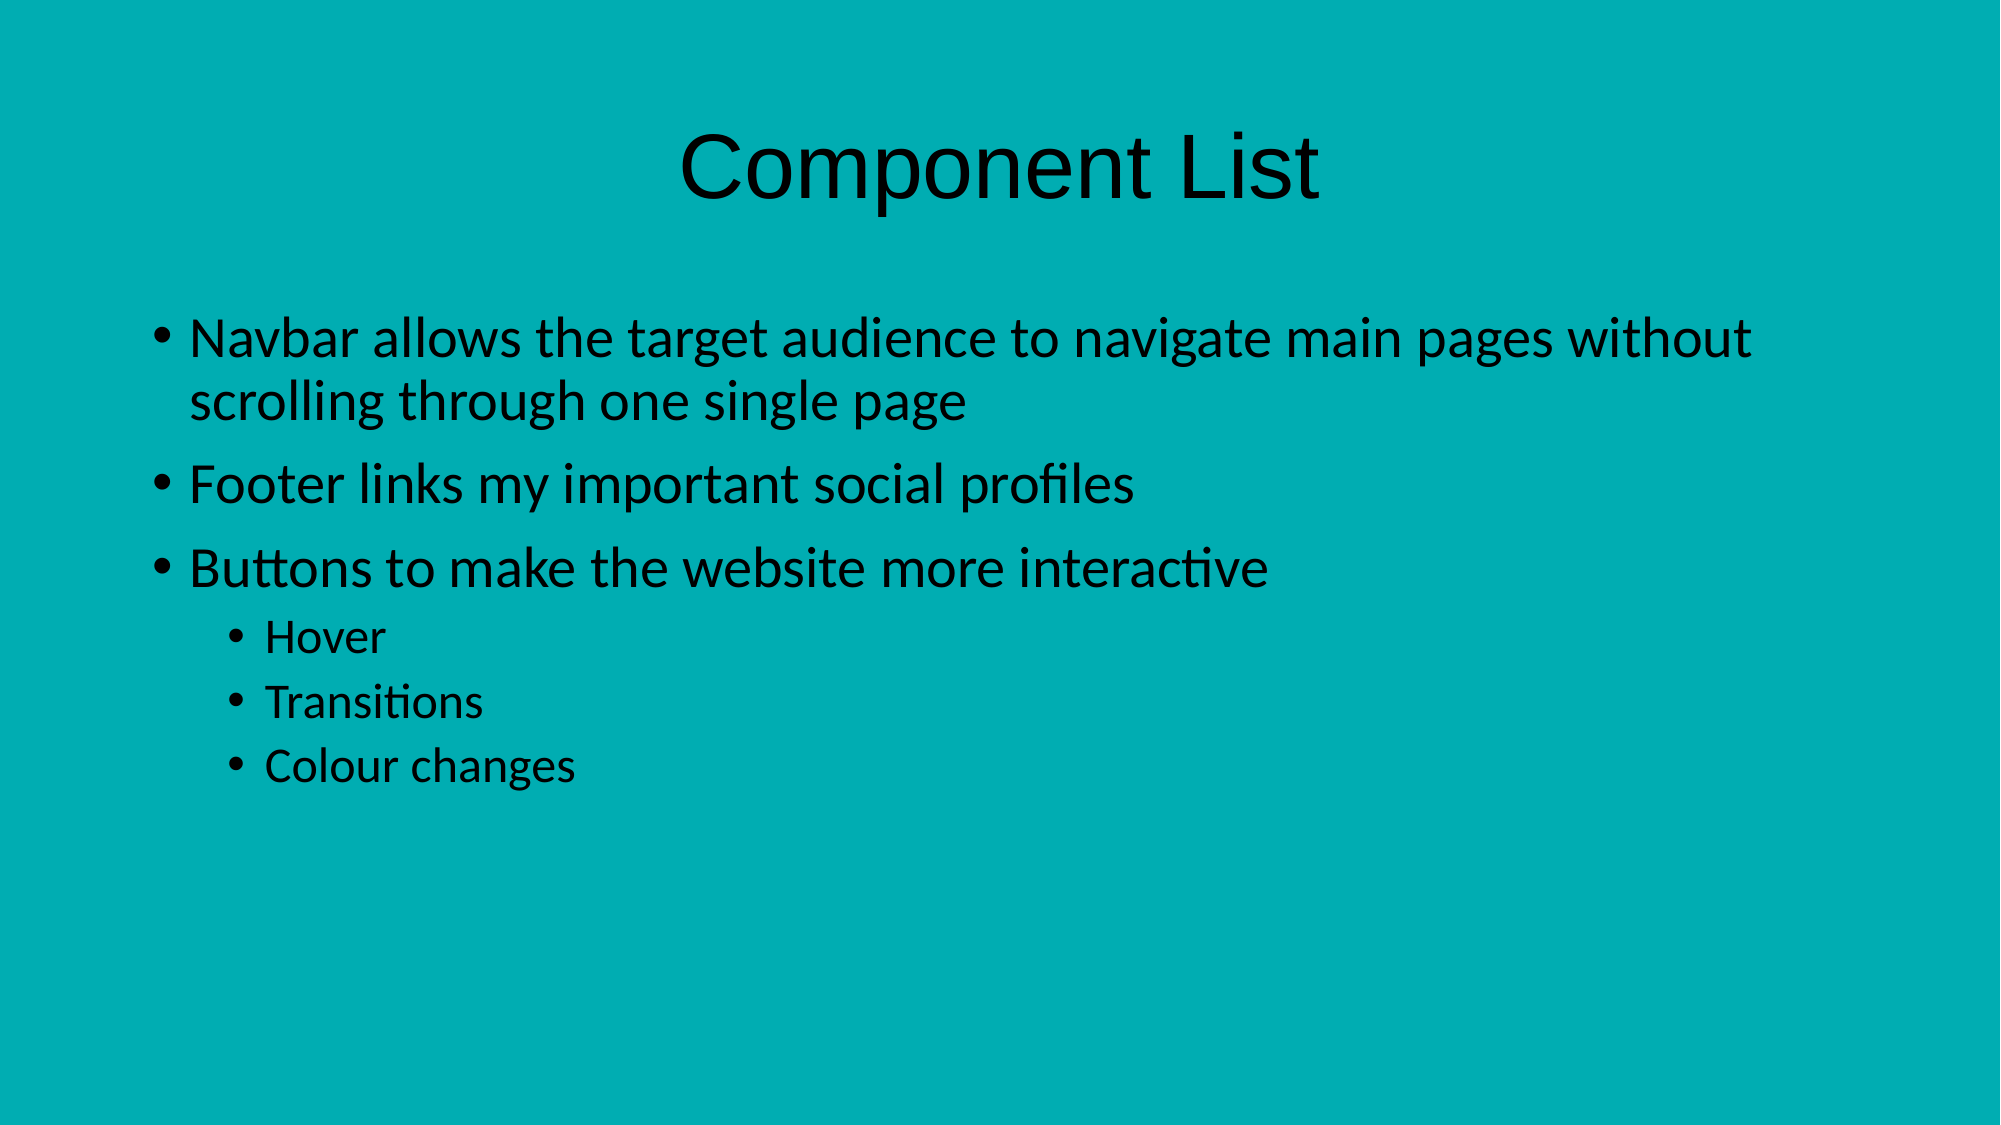

# Component List
Navbar allows the target audience to navigate main pages without scrolling through one single page
Footer links my important social profiles
Buttons to make the website more interactive
Hover
Transitions
Colour changes